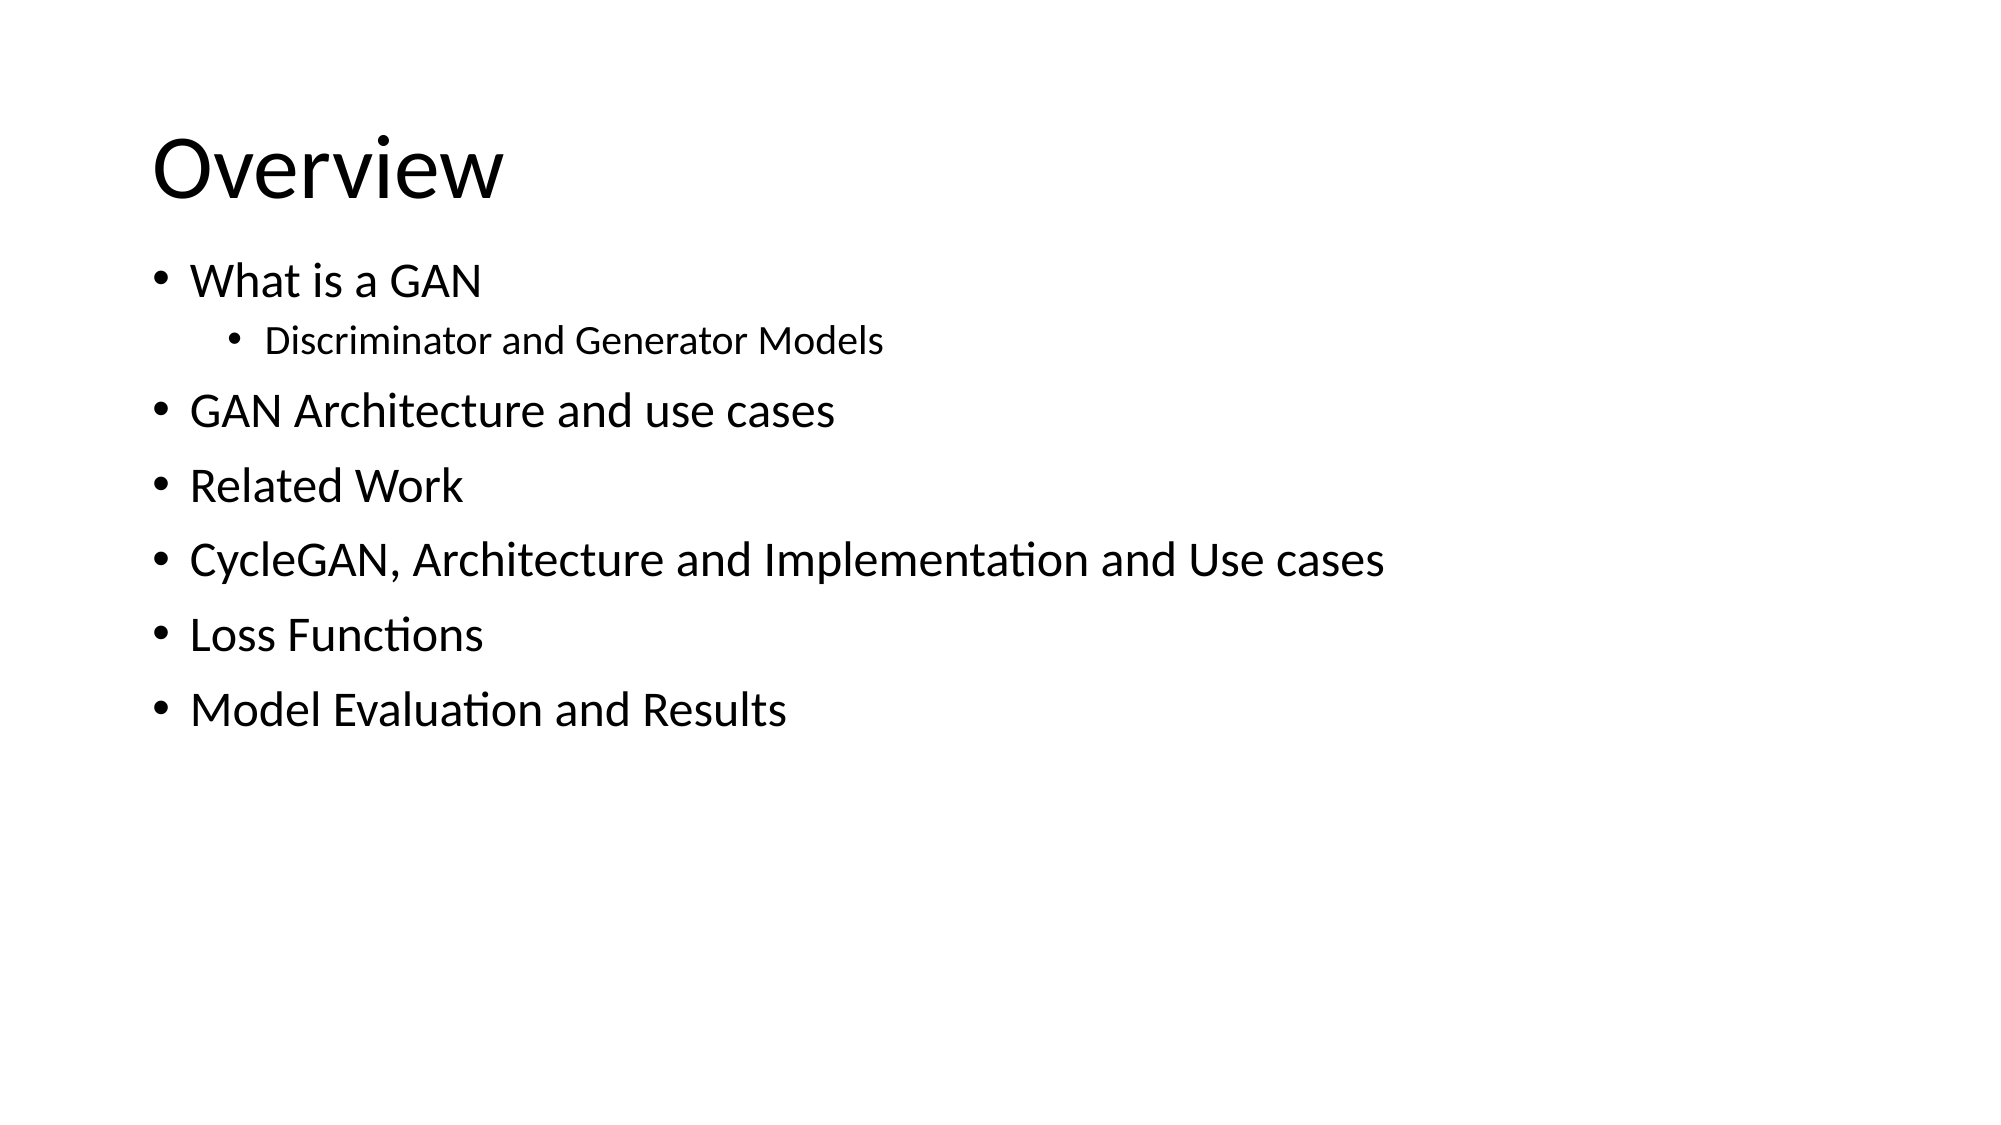

# Overview
What is a GAN
Discriminator and Generator Models
GAN Architecture and use cases
Related Work
CycleGAN, Architecture and Implementation and Use cases
Loss Functions
Model Evaluation and Results